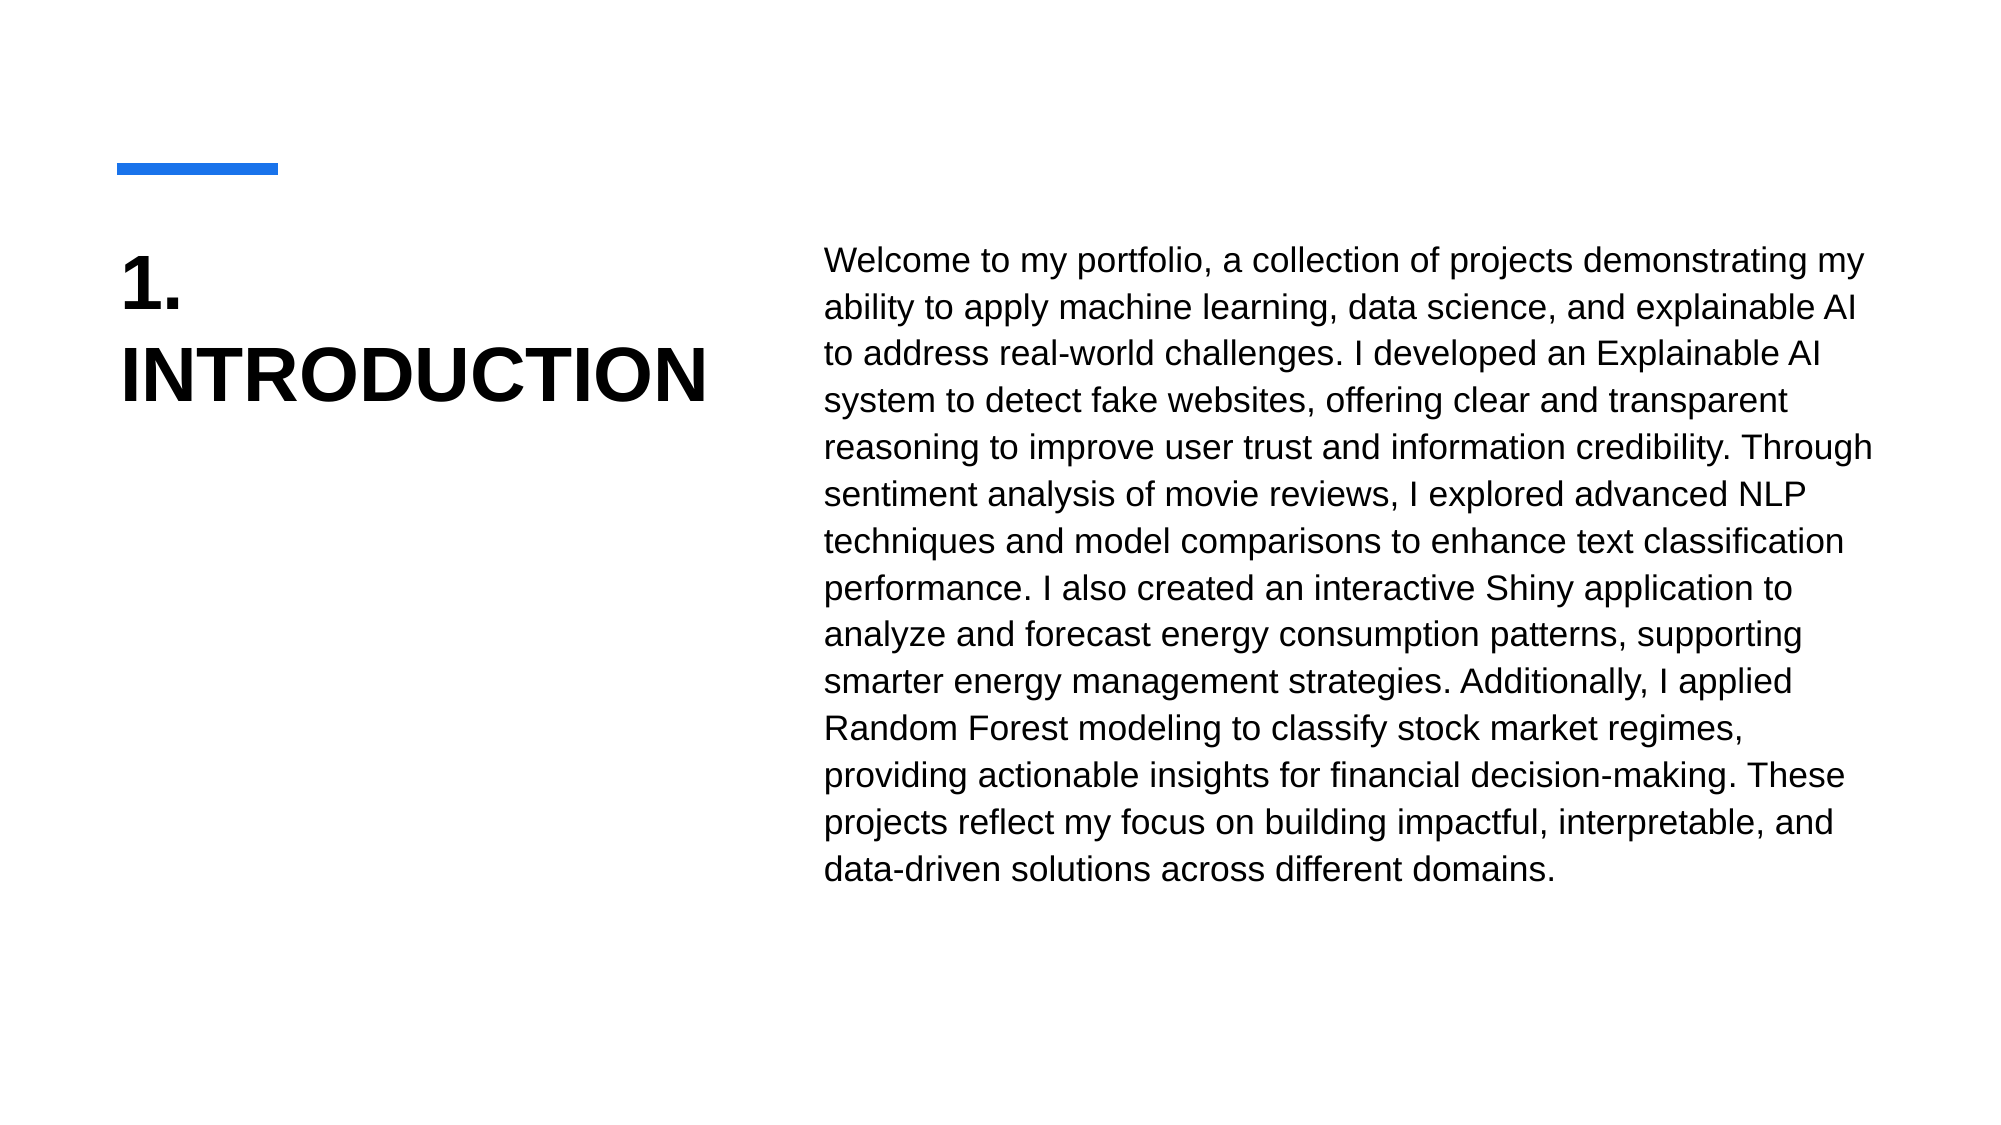

# 1. INTRODUCTION
Welcome to my portfolio, a collection of projects demonstrating my ability to apply machine learning, data science, and explainable AI to address real-world challenges. I developed an Explainable AI system to detect fake websites, offering clear and transparent reasoning to improve user trust and information credibility​. Through sentiment analysis of movie reviews, I explored advanced NLP techniques and model comparisons to enhance text classification performance​. I also created an interactive Shiny application to analyze and forecast energy consumption patterns, supporting smarter energy management strategies​. Additionally, I applied Random Forest modeling to classify stock market regimes, providing actionable insights for financial decision-making​. These projects reflect my focus on building impactful, interpretable, and data-driven solutions across different domains.